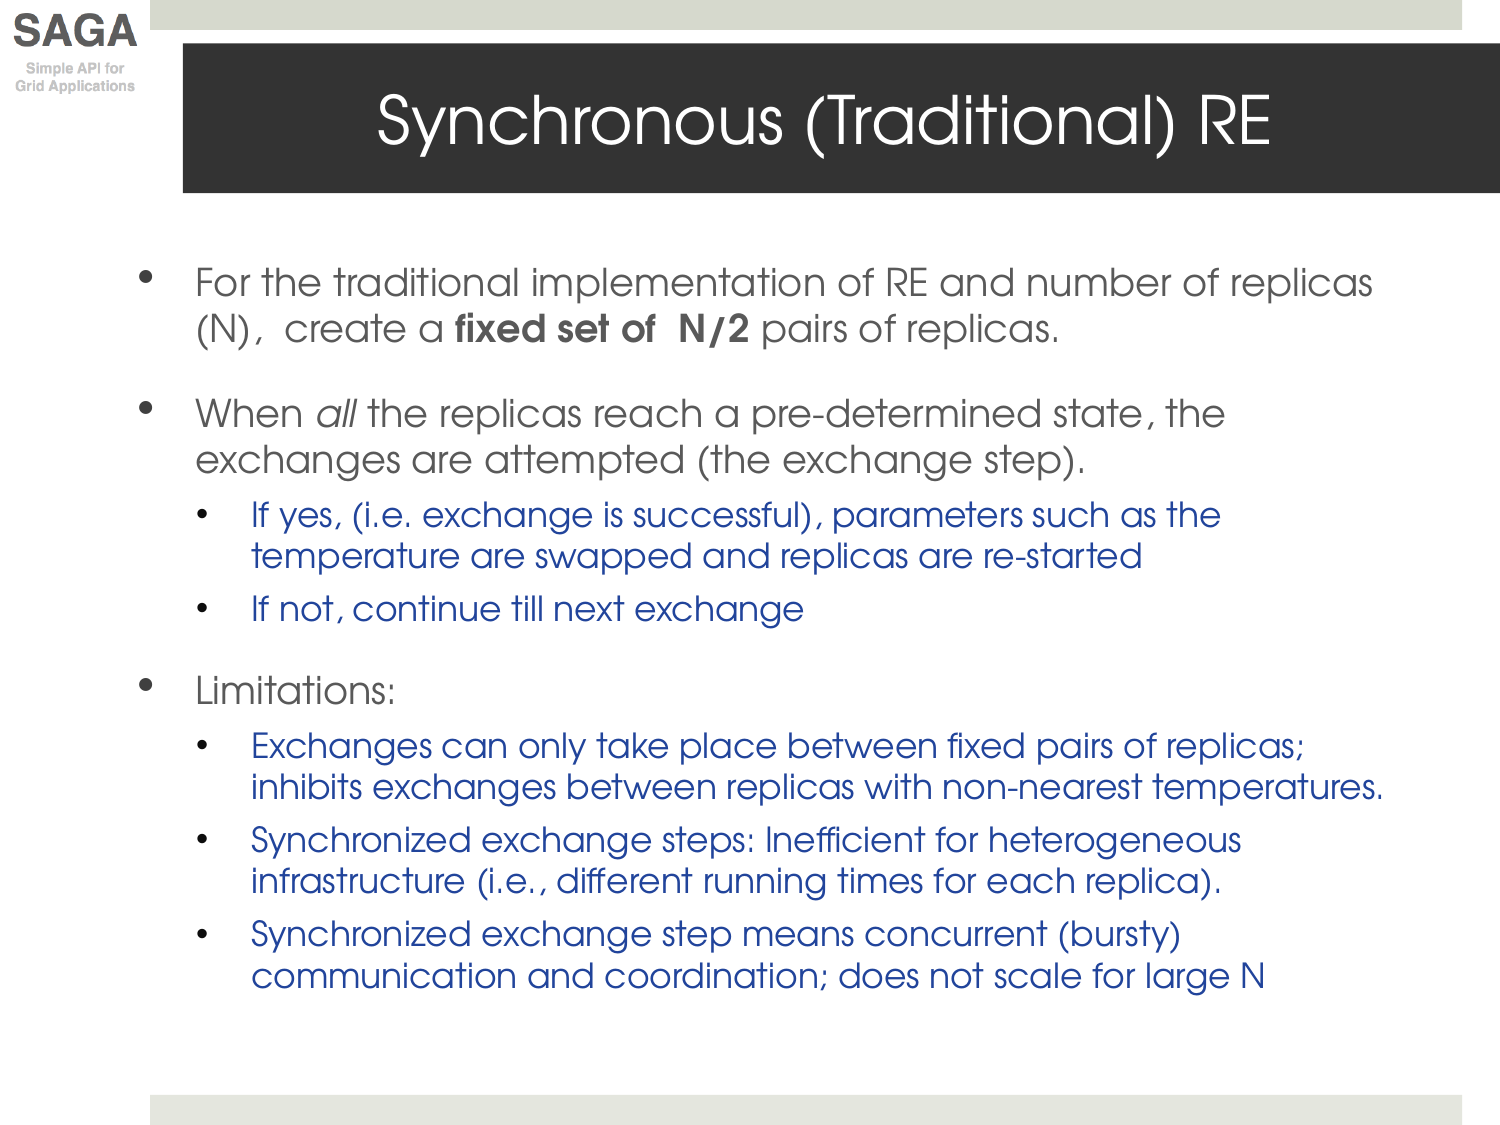

# Synchronous (Traditional) RE
For the traditional implementation of RE and number of replicas (N),  create a fixed set of  N/2 pairs of replicas.
When all the replicas reach a pre-determined state, the exchanges are attempted (the exchange step).
If yes, (i.e. exchange is successful), parameters such as the temperature are swapped and replicas are re-started
If not, continue till next exchange
Limitations:
Exchanges can only take place between fixed pairs of replicas;  inhibits exchanges between replicas with non-nearest temperatures.
Synchronized exchange steps: Inefficient for heterogeneous infrastructure (i.e., different running times for each replica).
Synchronized exchange step means concurrent (bursty) communication and coordination; does not scale for large N